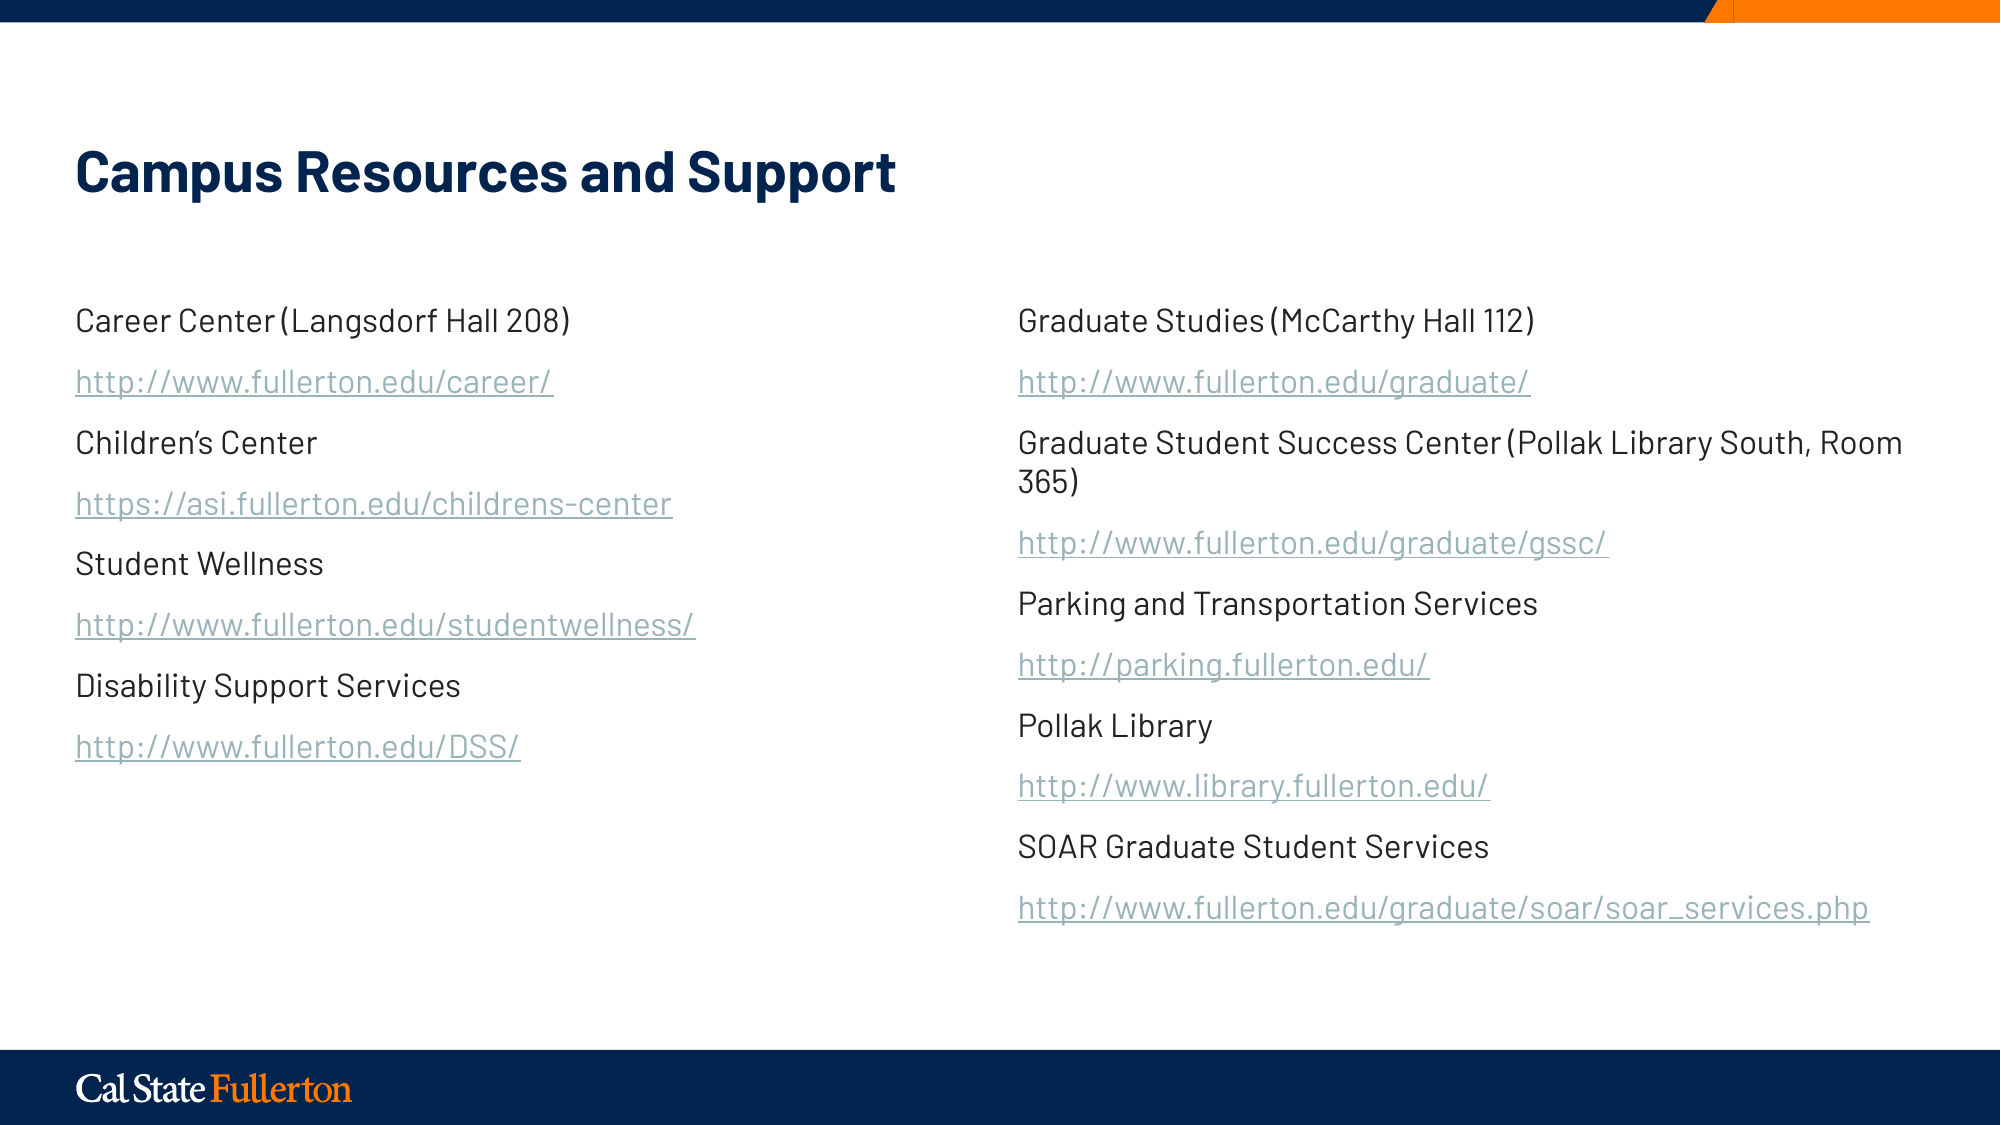

# Campus Resources and Support
Career Center (Langsdorf Hall 208)
http://www.fullerton.edu/career/
Children’s Center
https://asi.fullerton.edu/childrens-center
Student Wellness
http://www.fullerton.edu/studentwellness/
Disability Support Services
http://www.fullerton.edu/DSS/

Graduate Studies (McCarthy Hall 112)
http://www.fullerton.edu/graduate/
Graduate Student Success Center (Pollak Library South, Room 365)
http://www.fullerton.edu/graduate/gssc/
Parking and Transportation Services
http://parking.fullerton.edu/
Pollak Library
http://www.library.fullerton.edu/
SOAR Graduate Student Services
http://www.fullerton.edu/graduate/soar/soar_services.php